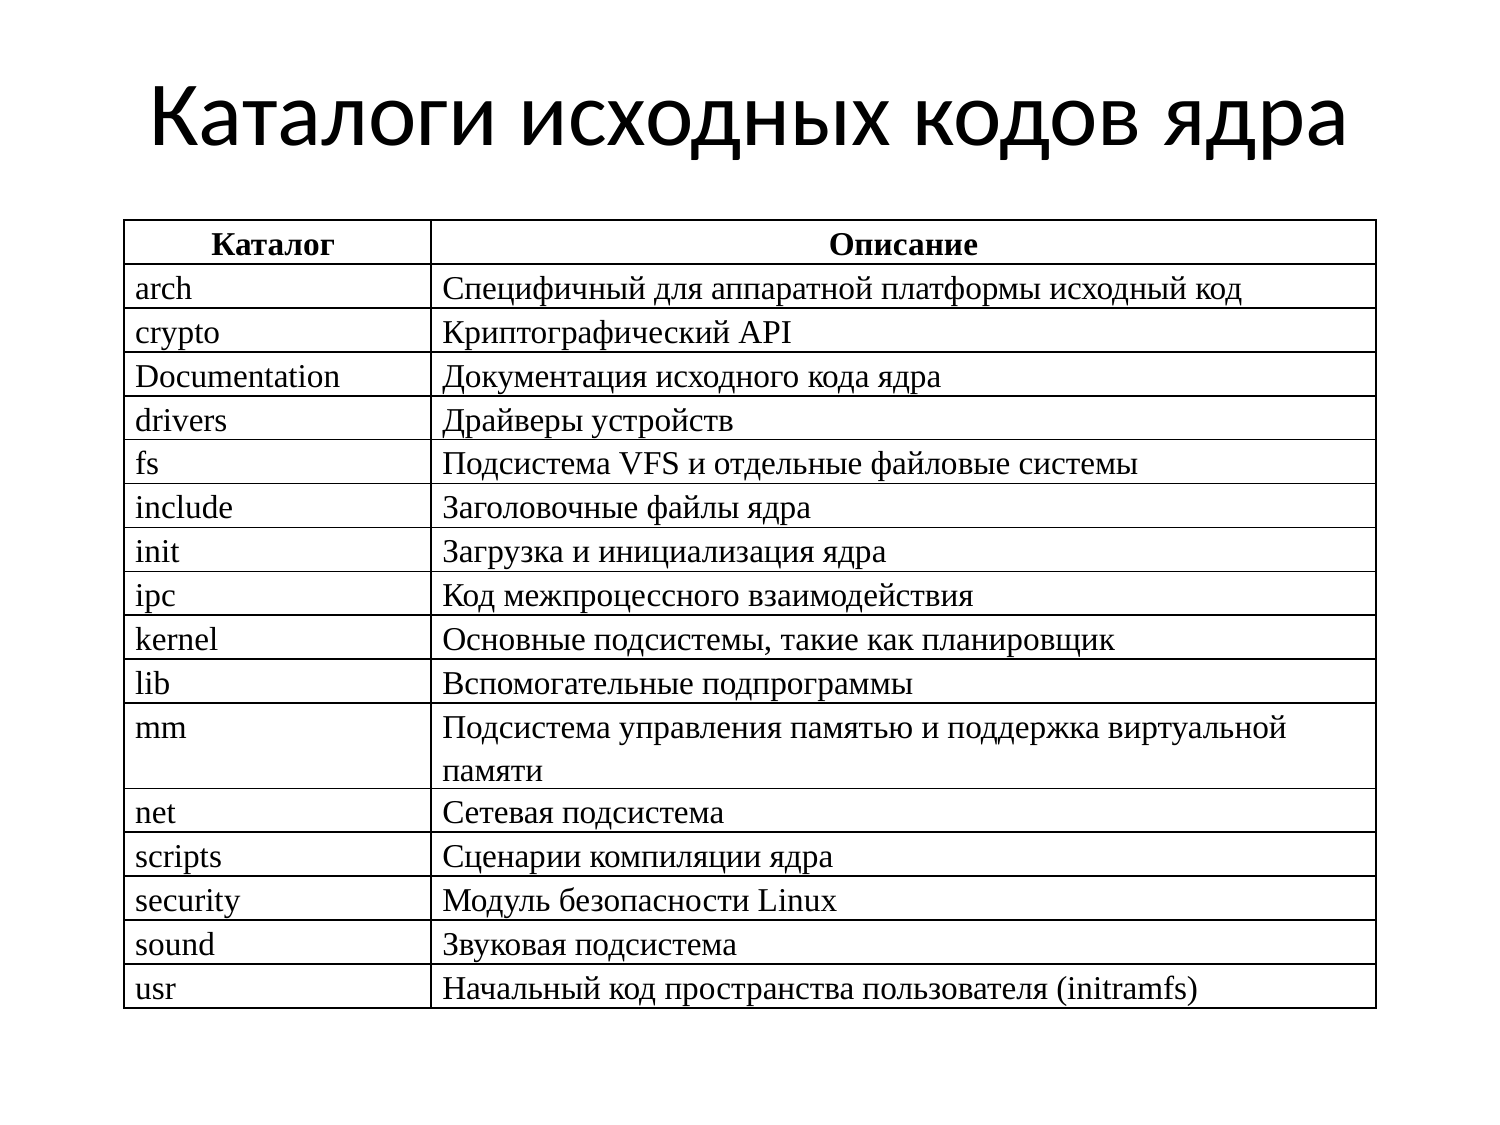

# Каталоги исходных кодов ядра
| Каталог | Описание |
| --- | --- |
| arch | Специфичный для аппаратной платформы исходный код |
| crypto | Криптографический API |
| Documentation | Документация исходного кода ядра |
| drivers | Драйверы устройств |
| fs | Подсистема VFS и отдельные файловые системы |
| include | Заголовочные файлы ядра |
| init | Загрузка и инициализация ядра |
| ipc | Код межпроцессного взаимодействия |
| kernel | Основные подсистемы, такие как планировщик |
| lib | Вспомогательные подпрограммы |
| mm | Подсистема управления памятью и поддержка виртуальной памяти |
| net | Сетевая подсистема |
| scripts | Сценарии компиляции ядра |
| security | Модуль безопасности Linux |
| sound | Звуковая подсистема |
| usr | Начальный код пространства пользователя (initramfs) |